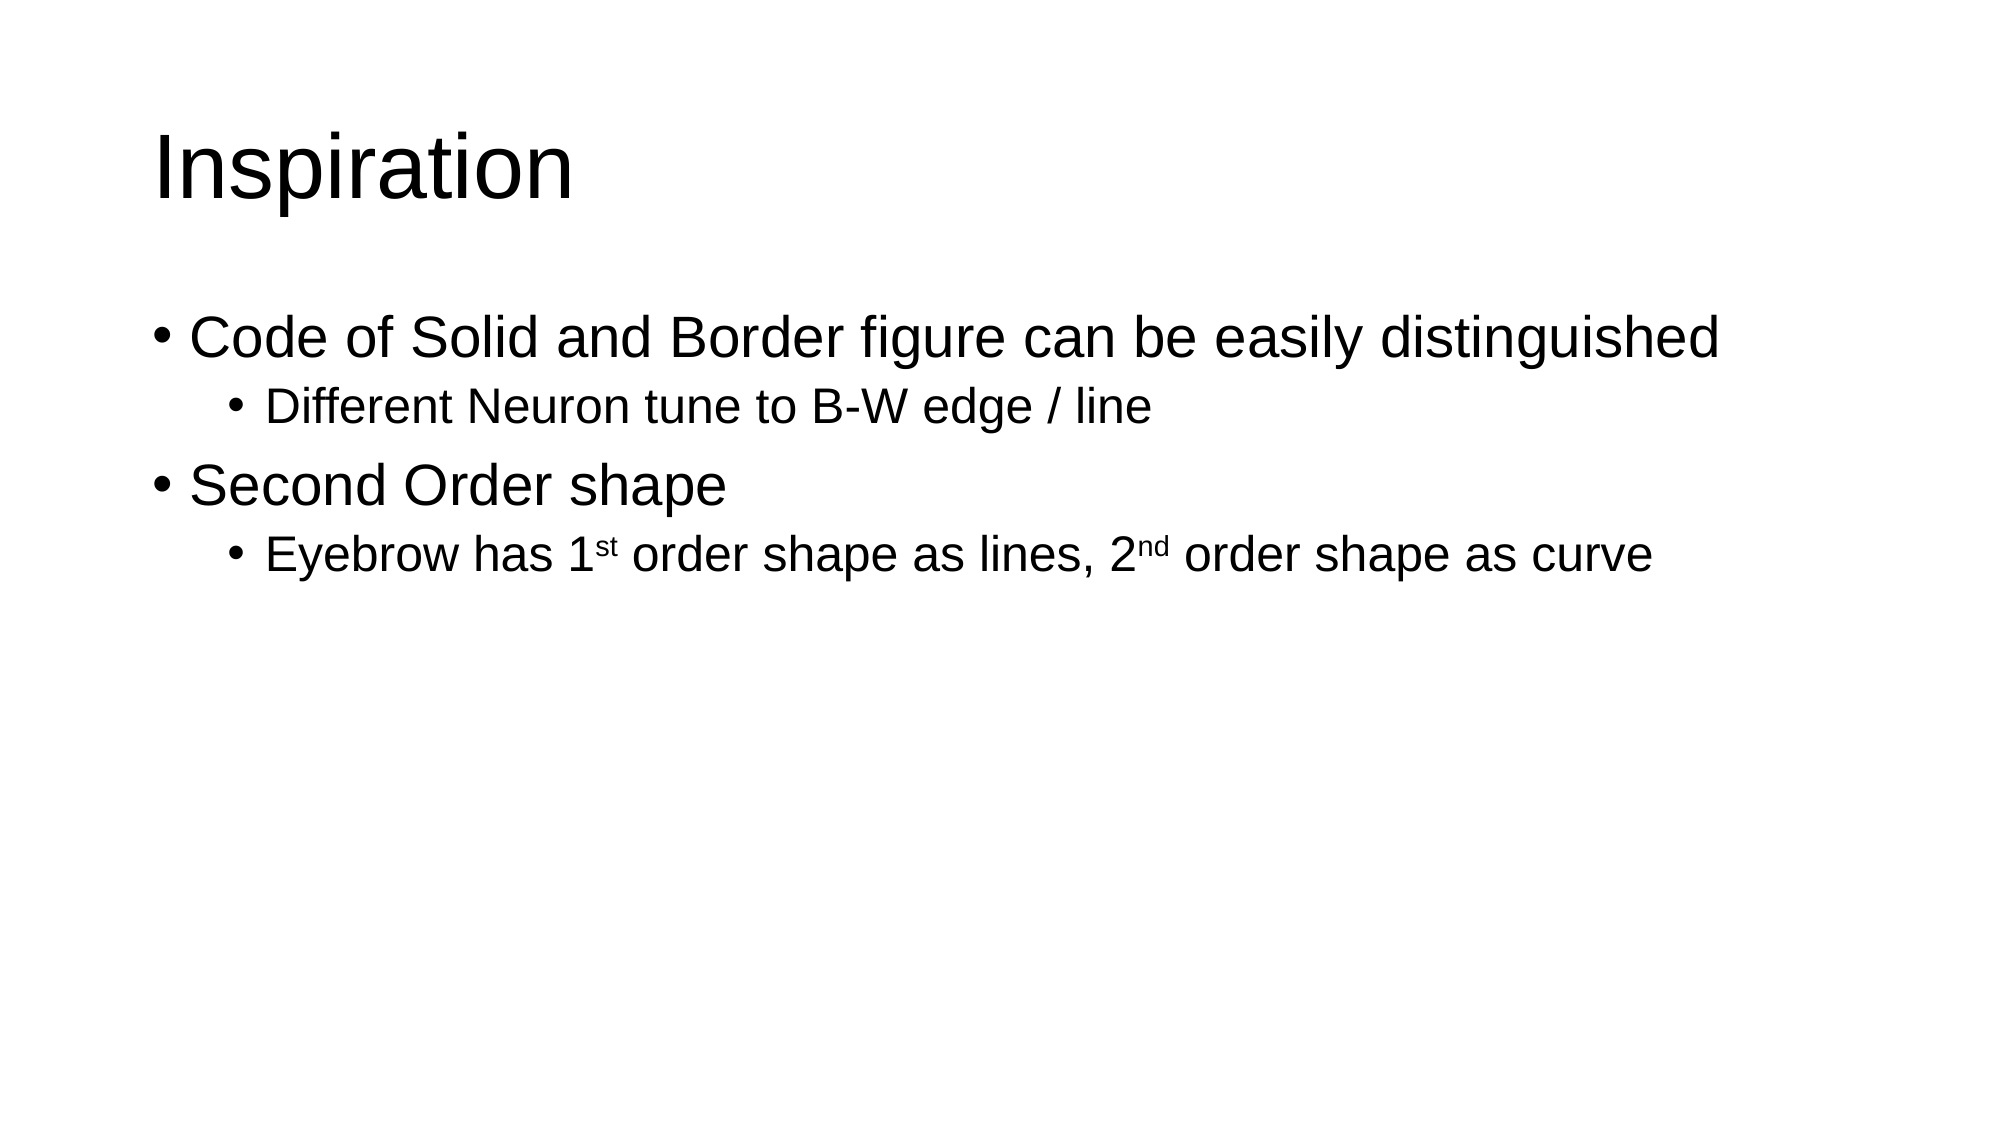

# Inspiration
Code of Solid and Border figure can be easily distinguished
Different Neuron tune to B-W edge / line
Second Order shape
Eyebrow has 1st order shape as lines, 2nd order shape as curve